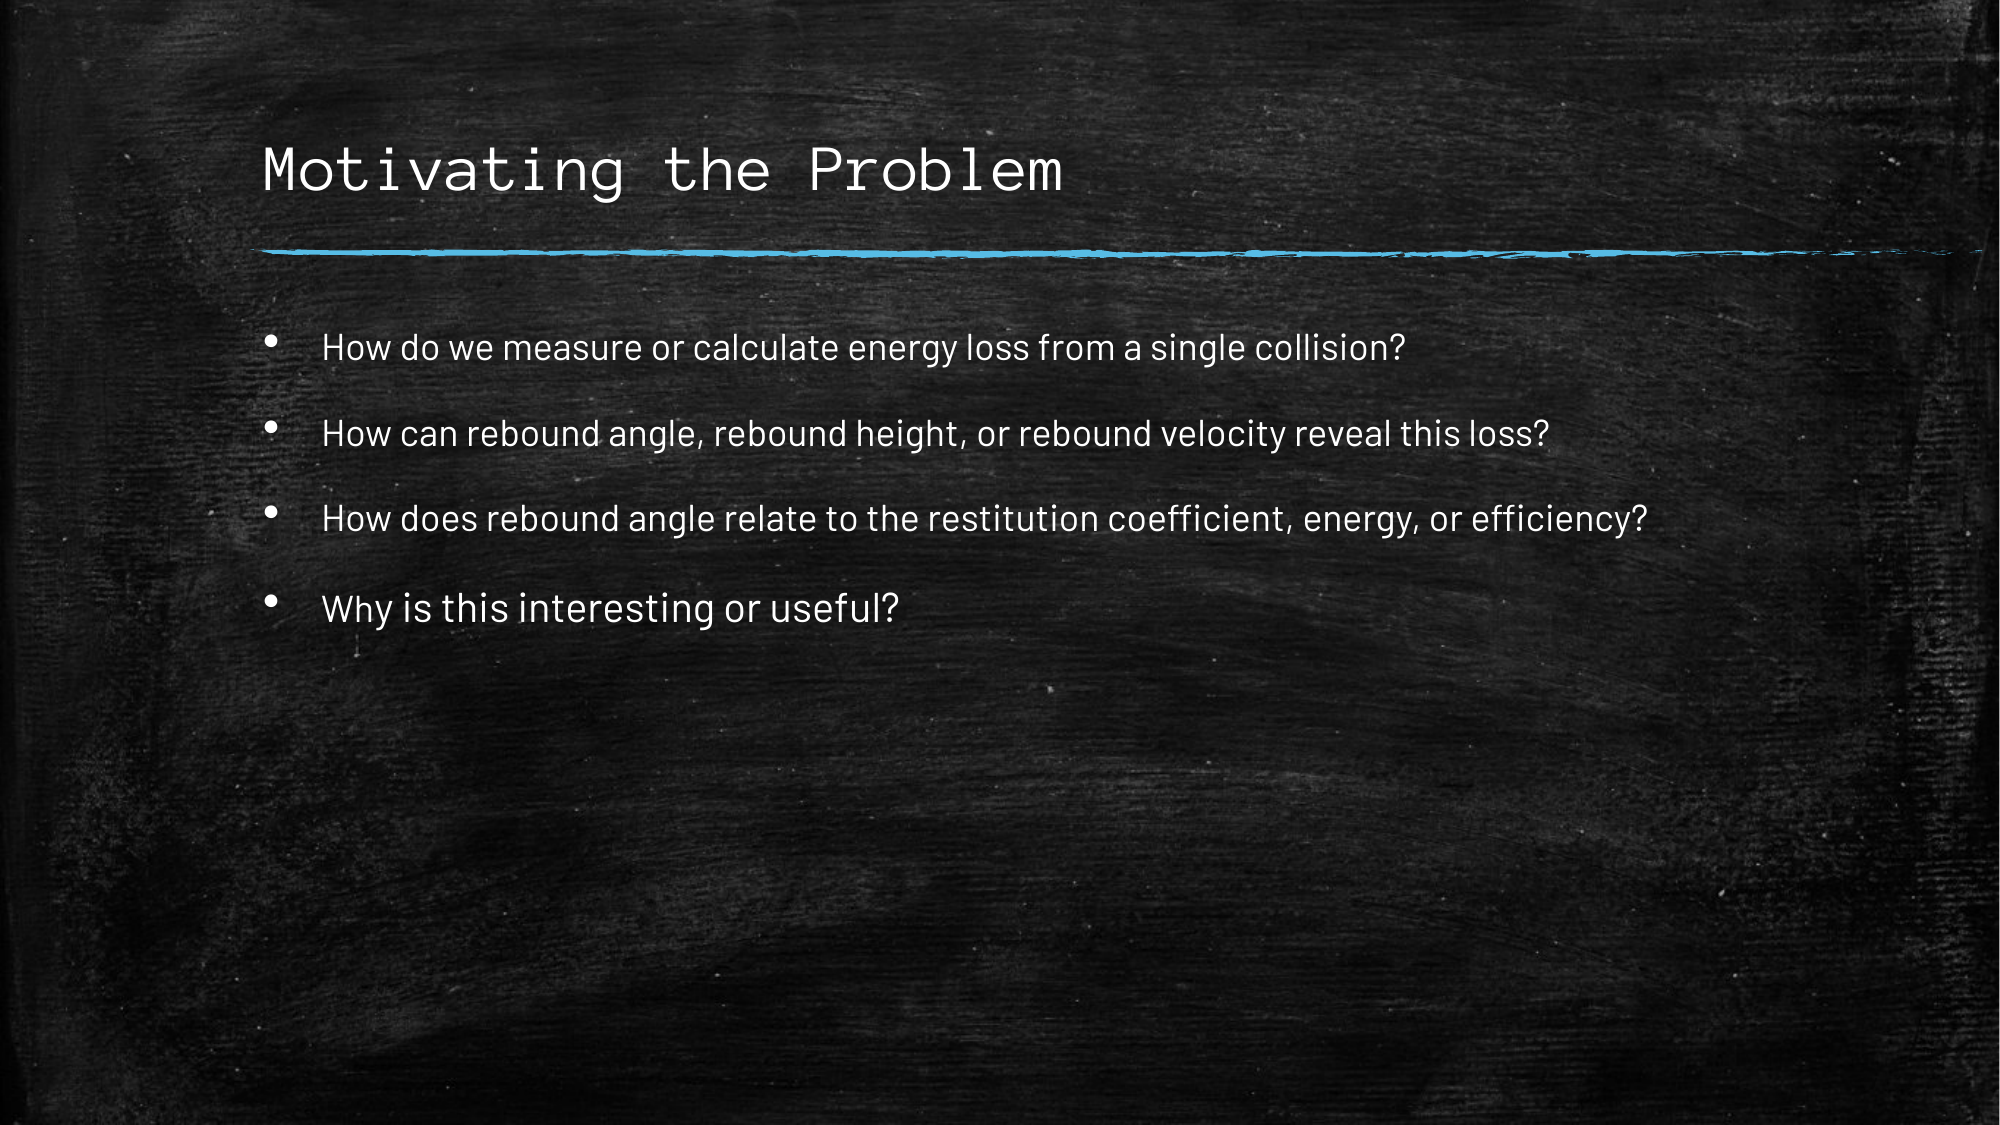

# Motivating the Problem
How do we measure or calculate energy loss from a single collision?
How can rebound angle, rebound height, or rebound velocity reveal this loss?
How does rebound angle relate to the restitution coefficient, energy, or efficiency?
Why is this interesting or useful?